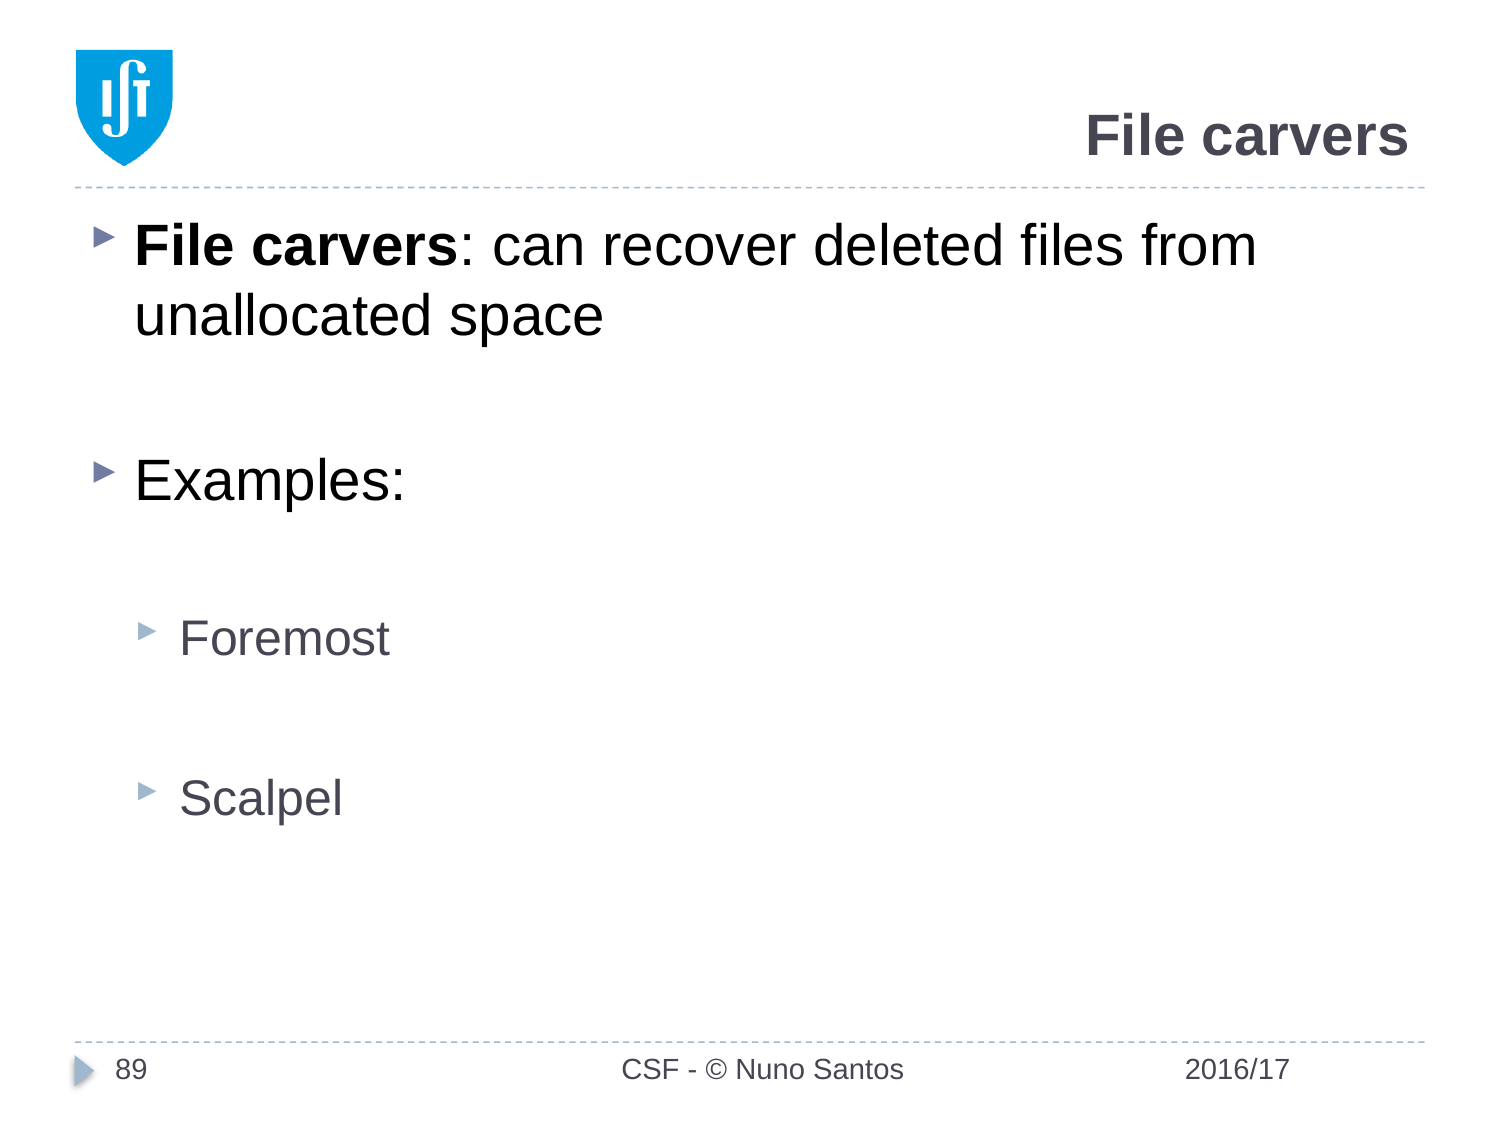

# File carvers
File carvers: can recover deleted files from unallocated space

Examples:

Foremost

Scalpel
89
CSF - © Nuno Santos
2016/17